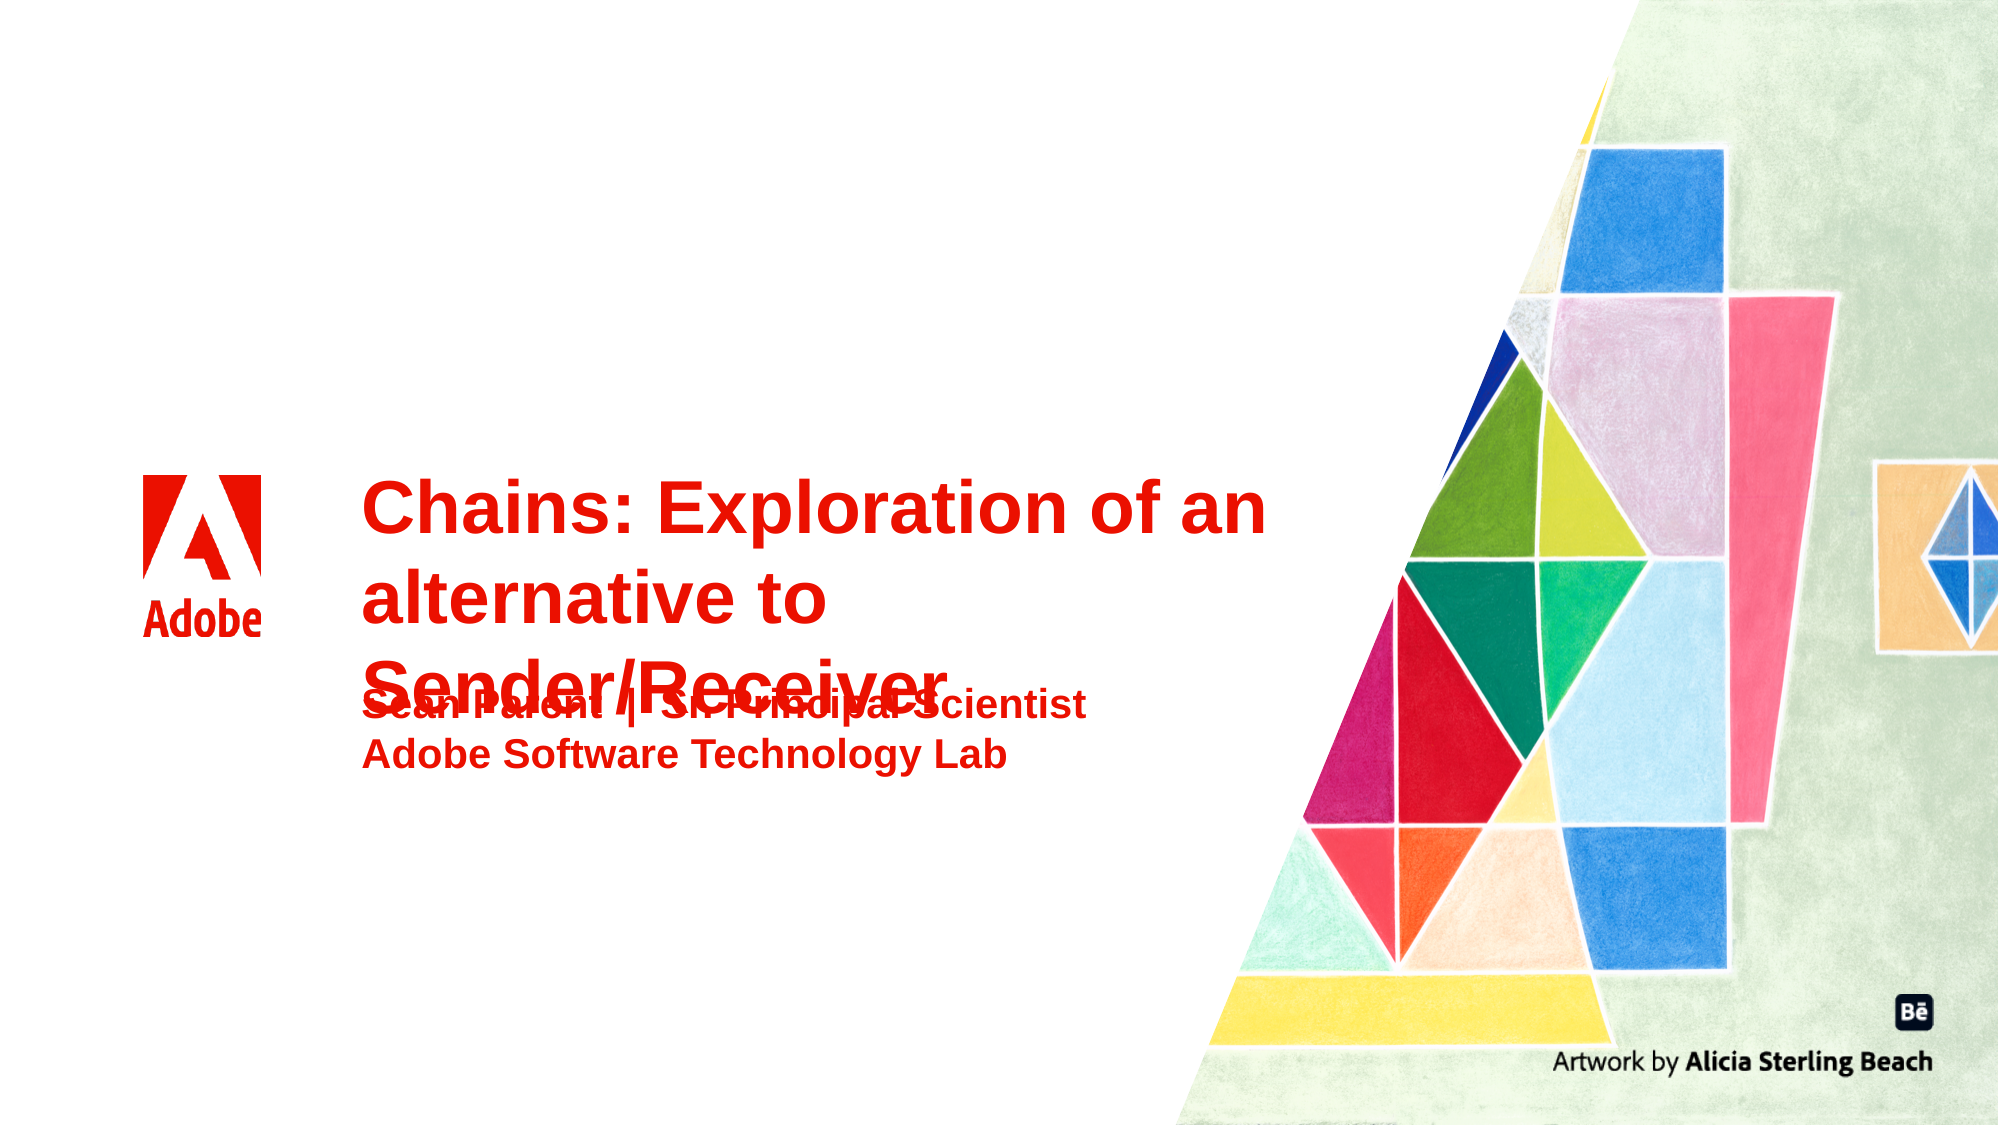

# Chains: Exploration of an alternative to Sender/Receiver
Sean Parent  |  Sr. Principal Scientist
Adobe Software Technology Lab